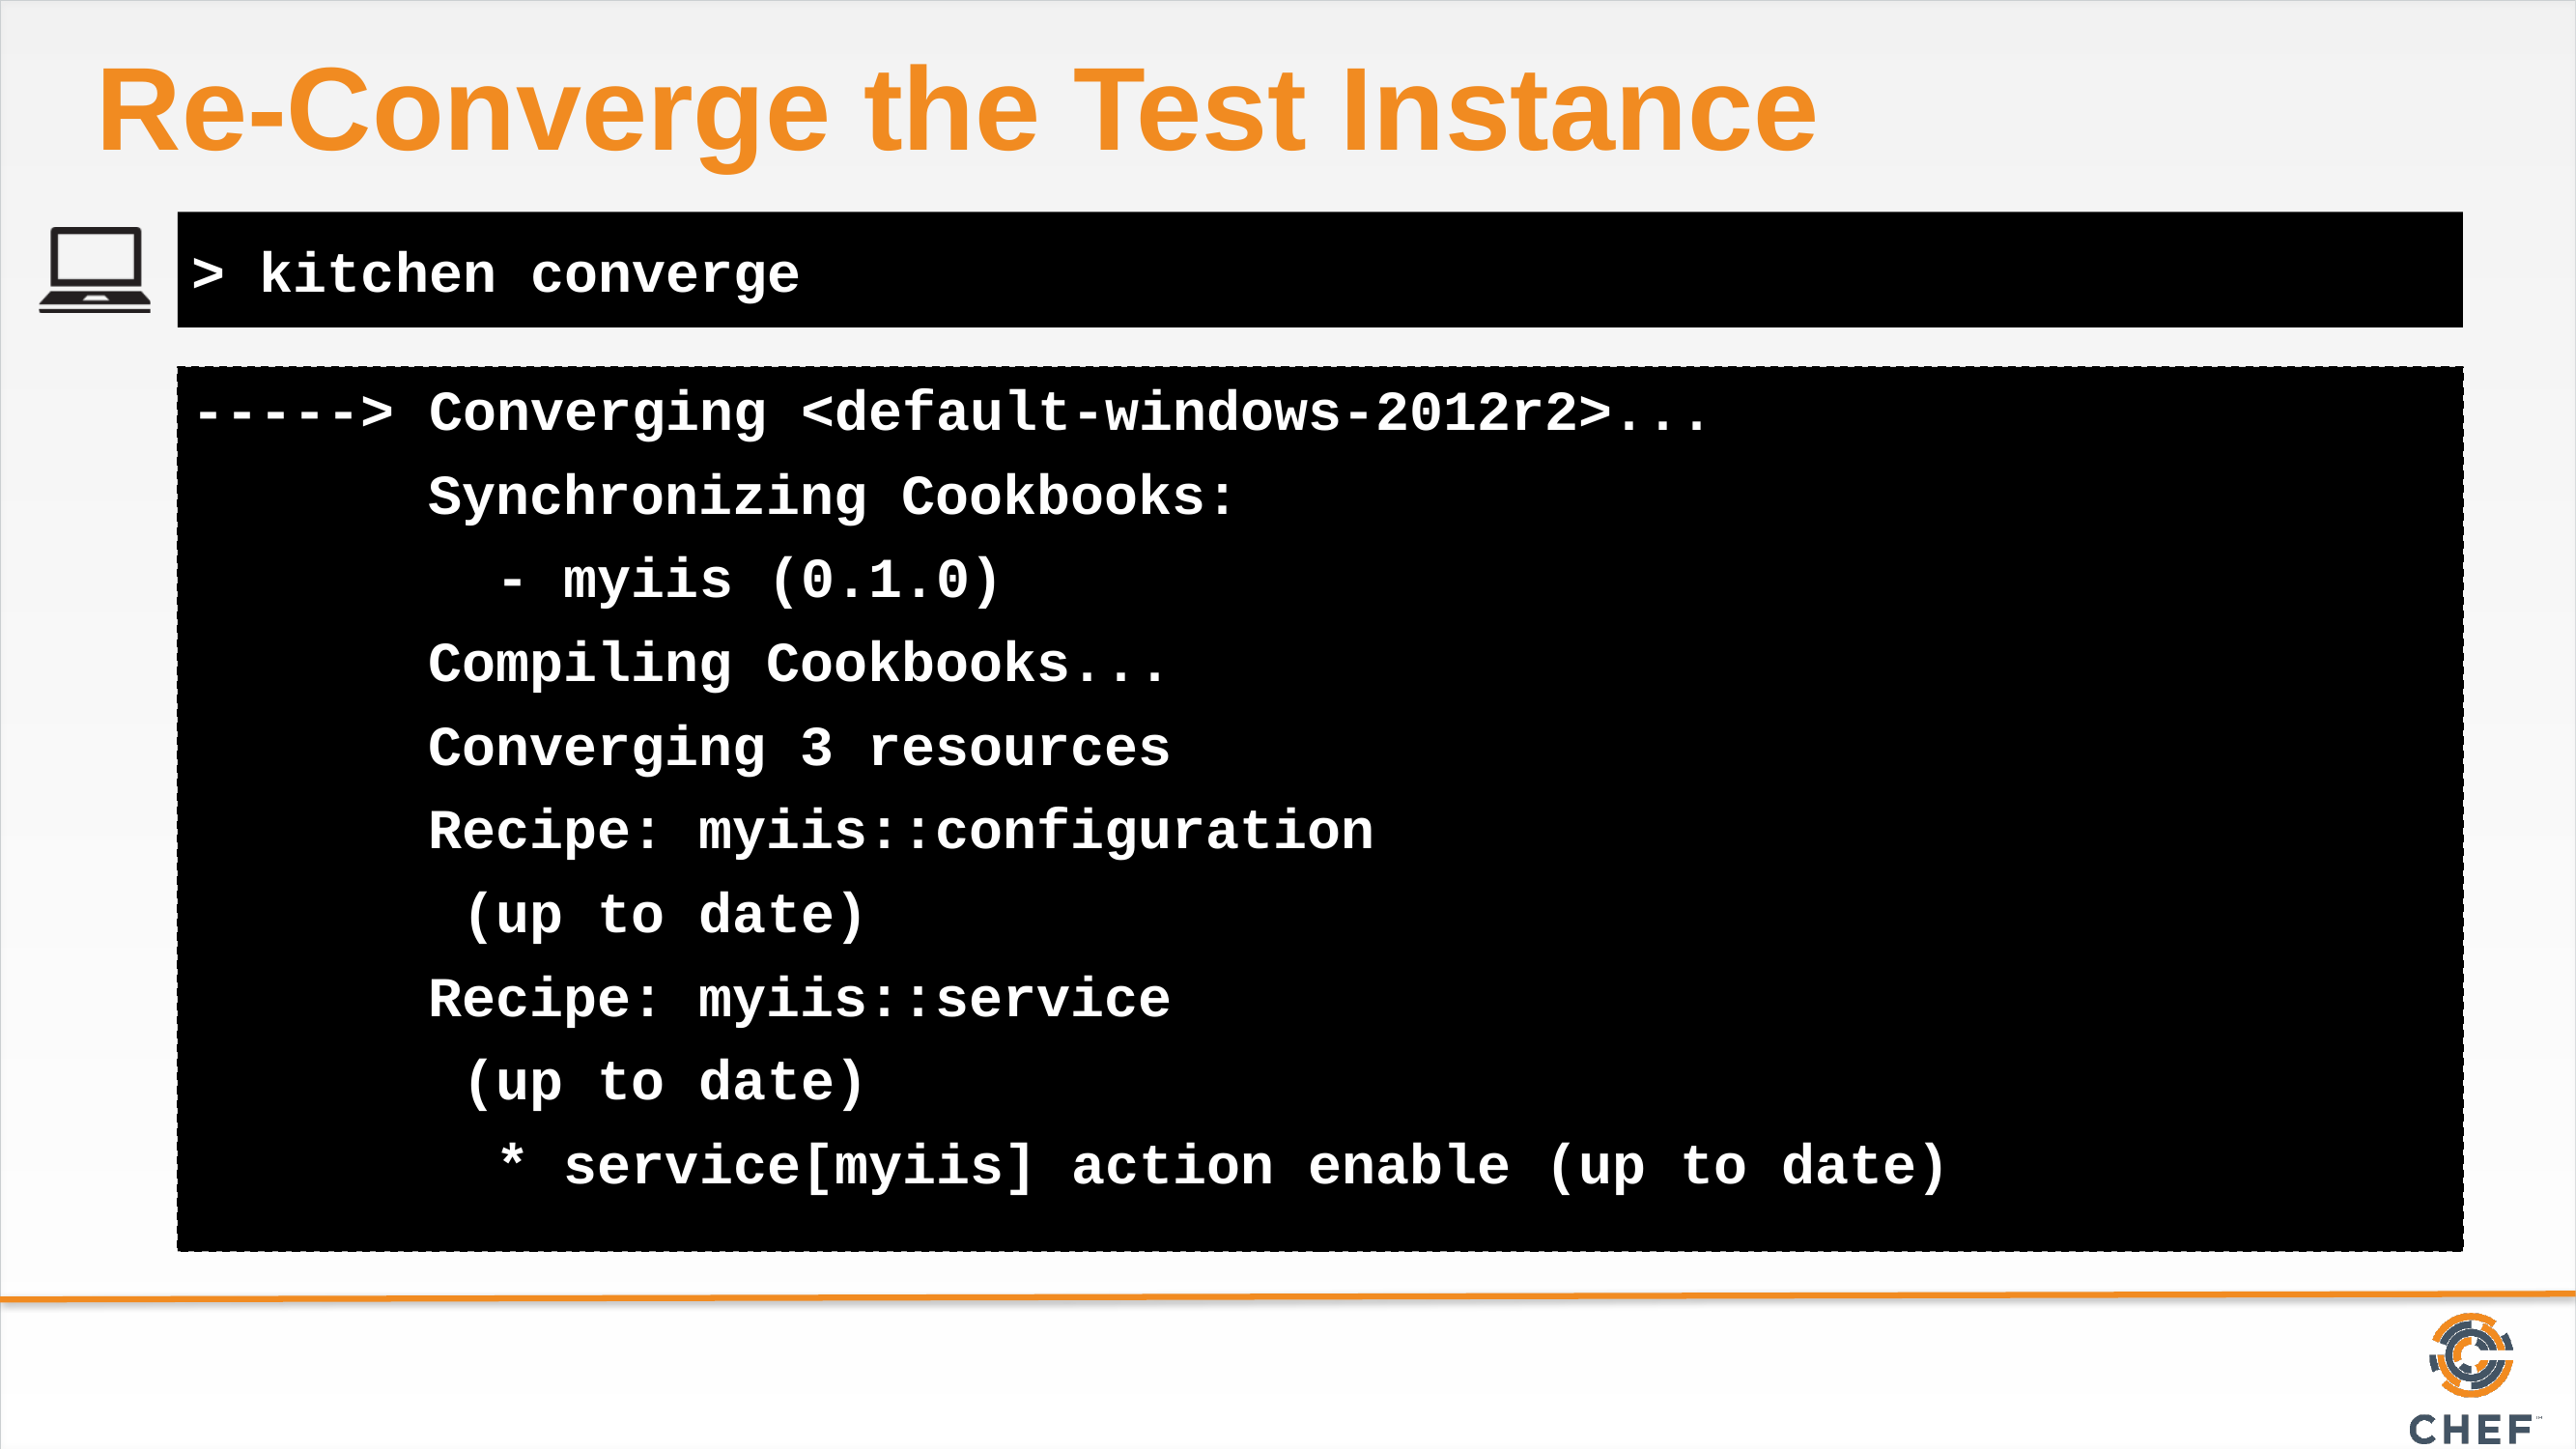

# Re-Converge the Test Instance
> kitchen converge
-----> Converging <default-windows-2012r2>...
       Synchronizing Cookbooks:
         - myiis (0.1.0)
       Compiling Cookbooks...
       Converging 3 resources
       Recipe: myiis::configuration
        (up to date)
       Recipe: myiis::service
        (up to date)
         * service[myiis] action enable (up to date)